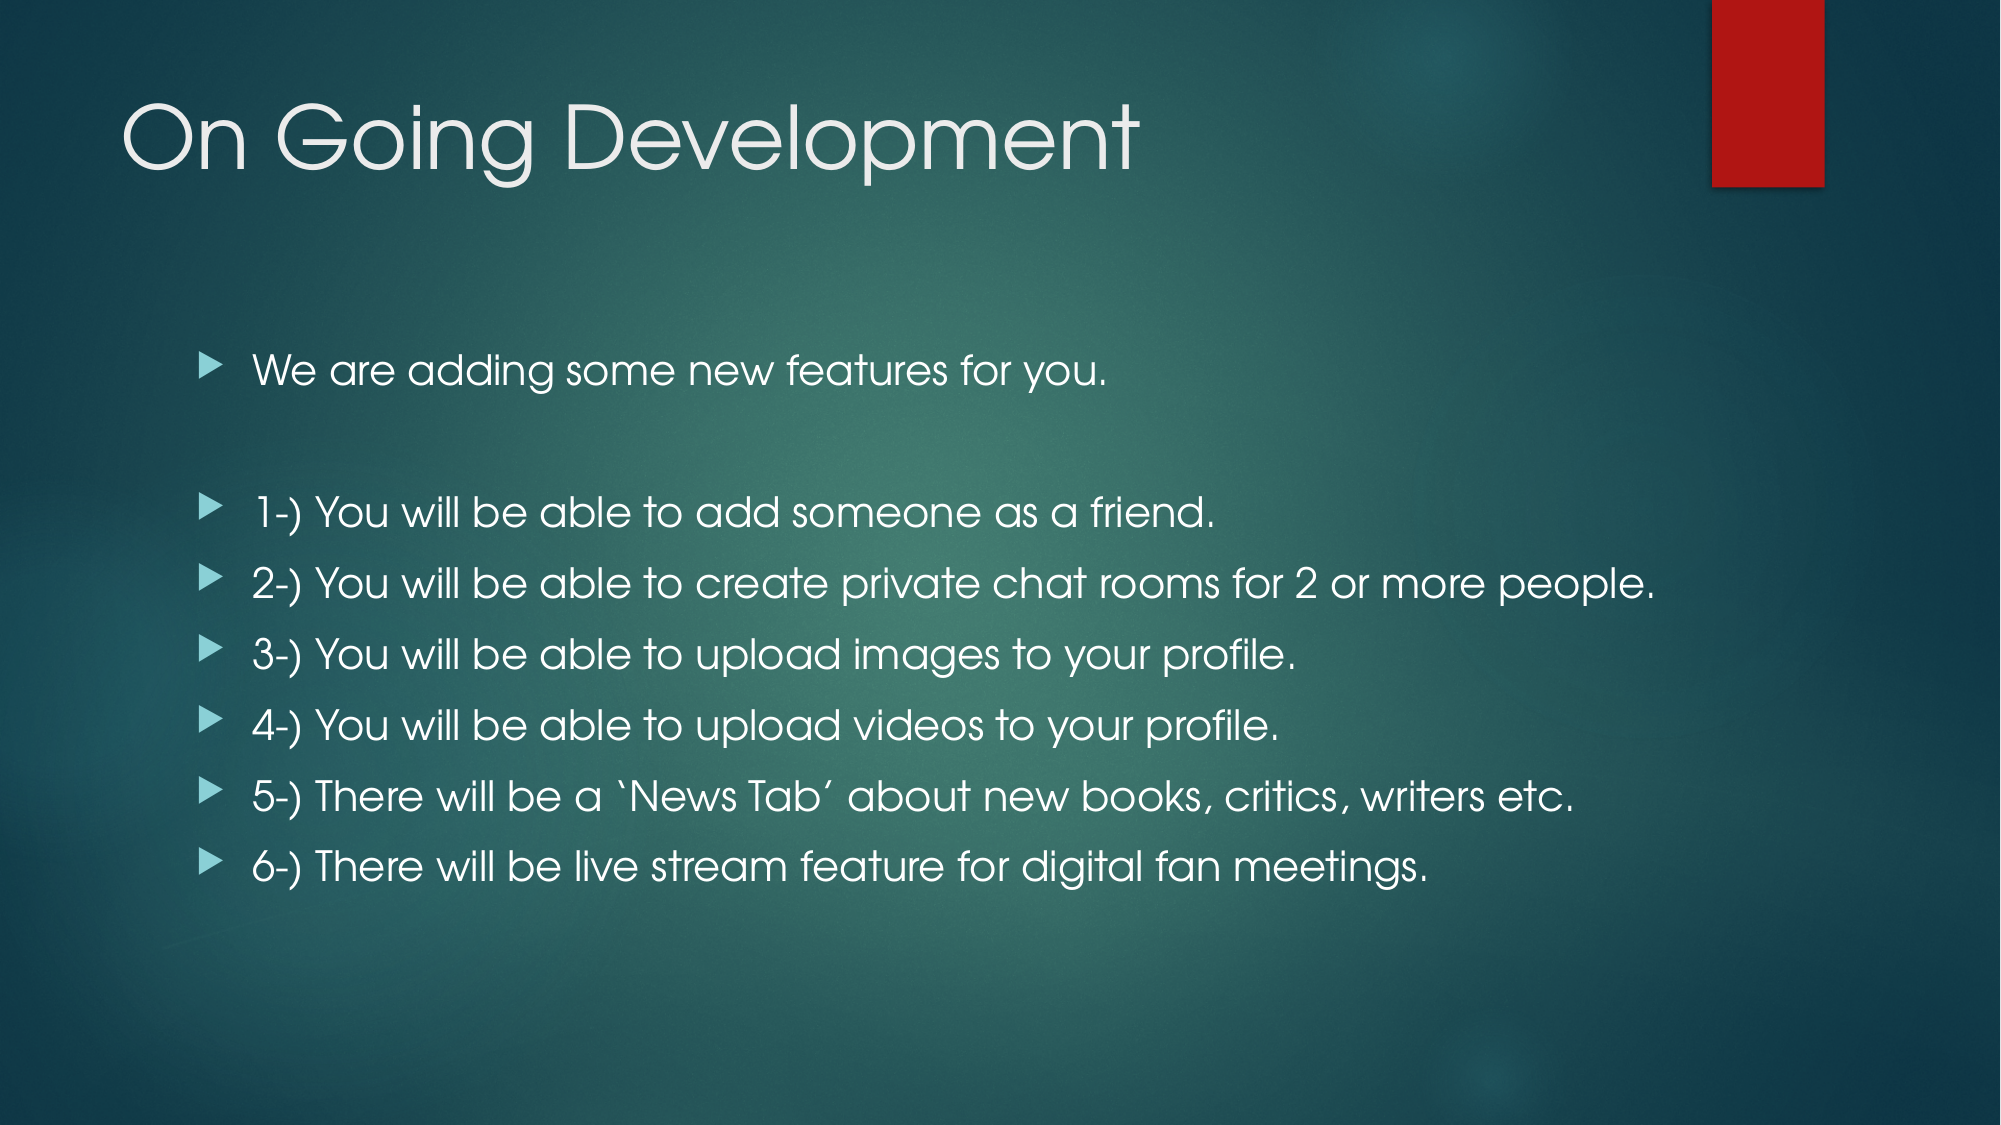

On Going Development
We are adding some new features for you.

1-) You will be able to add someone as a friend.
2-) You will be able to create private chat rooms for 2 or more people.
3-) You will be able to upload images to your profile.
4-) You will be able to upload videos to your profile.
5-) There will be a ‘News Tab’ about new books, critics, writers etc.
6-) There will be live stream feature for digital fan meetings.